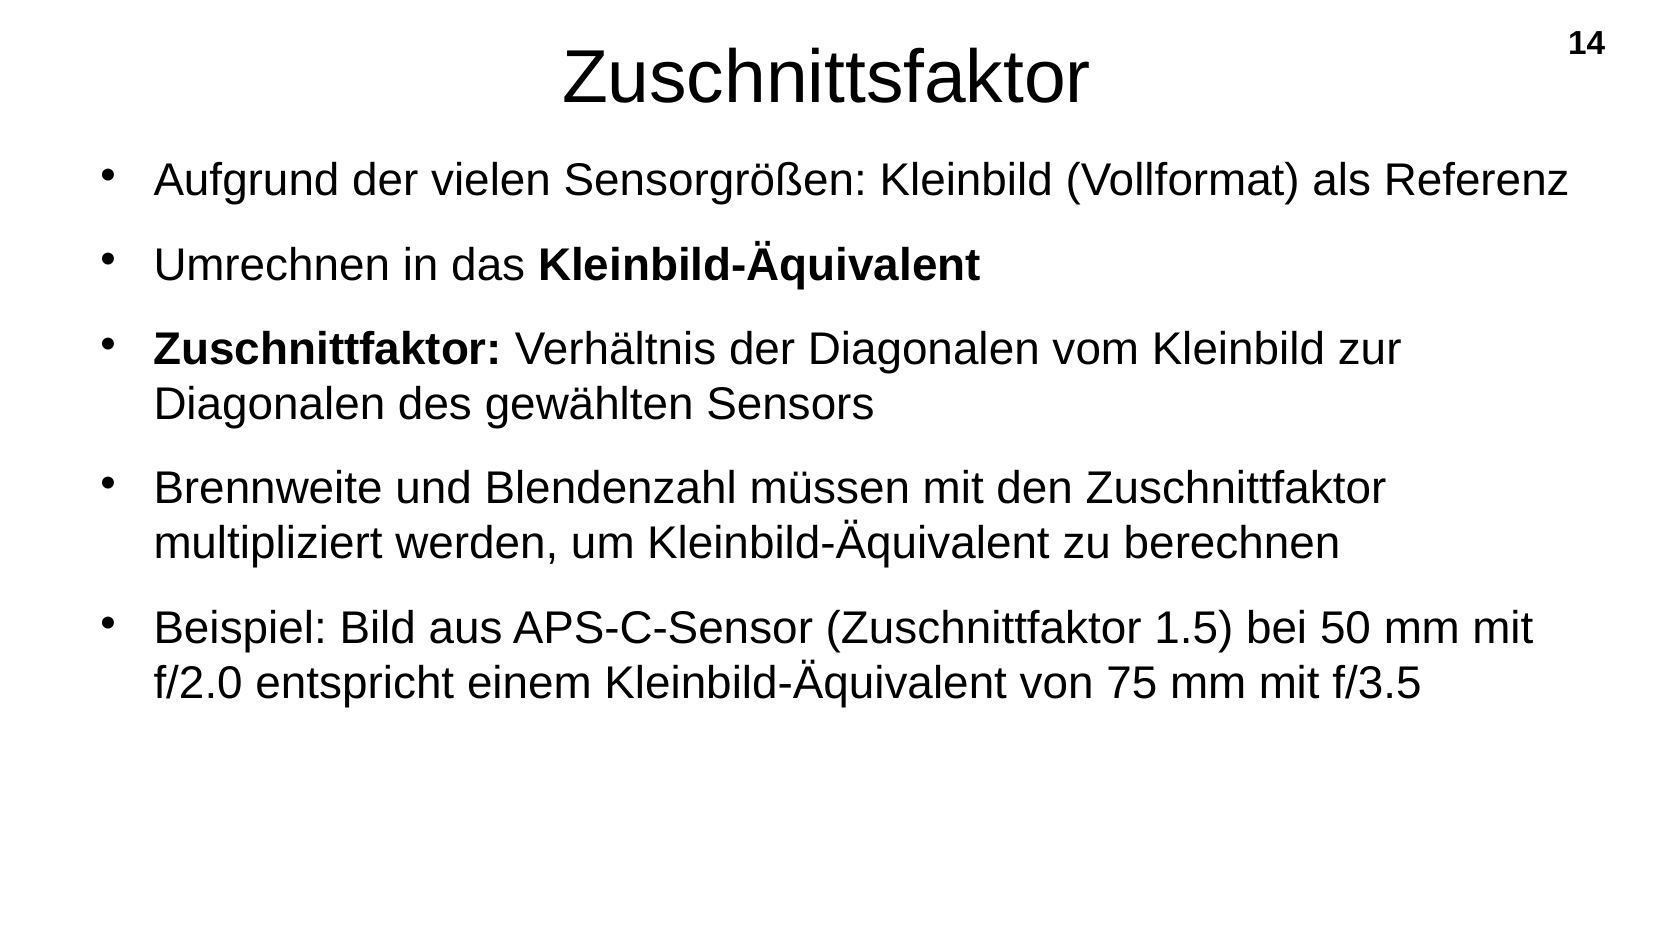

Zuschnittsfaktor
Aufgrund der vielen Sensorgrößen: Kleinbild (Vollformat) als Referenz
Umrechnen in das Kleinbild-Äquivalent
Zuschnittfaktor: Verhältnis der Diagonalen vom Kleinbild zur Diagonalen des gewählten Sensors
Brennweite und Blendenzahl müssen mit den Zuschnittfaktor multipliziert werden, um Kleinbild-Äquivalent zu berechnen
Beispiel: Bild aus APS-C-Sensor (Zuschnittfaktor 1.5) bei 50 mm mit f/2.0 entspricht einem Kleinbild-Äquivalent von 75 mm mit f/3.5